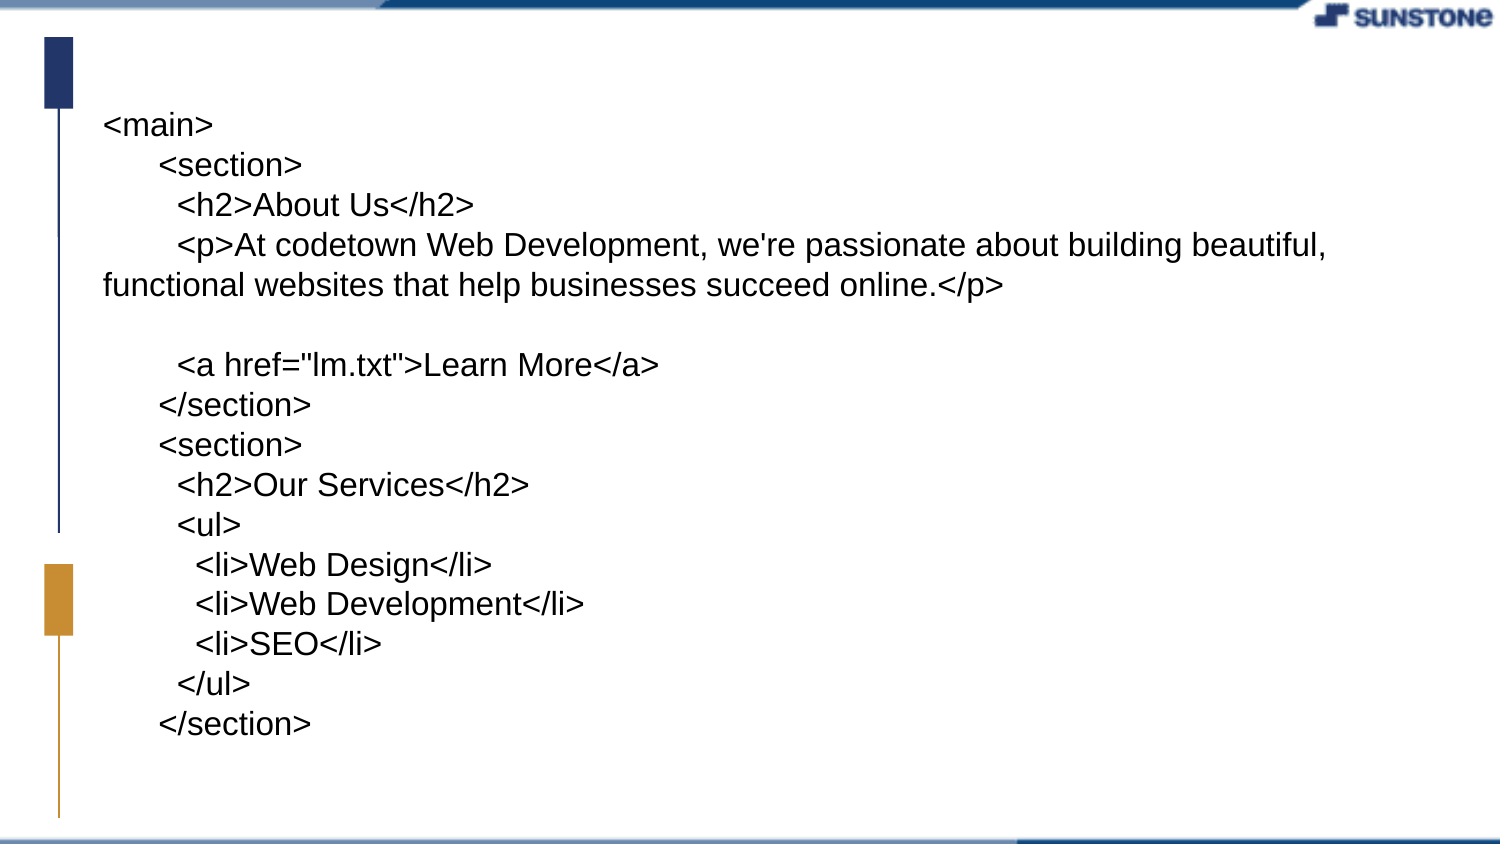

<main>
      <section>
        <h2>About Us</h2>
        <p>At codetown Web Development, we're passionate about building beautiful, functional websites that help businesses succeed online.</p>

        <a href="lm.txt">Learn More</a>
      </section>
      <section>
        <h2>Our Services</h2>
        <ul>
          <li>Web Design</li>
          <li>Web Development</li>
          <li>SEO</li>
        </ul>
      </section>